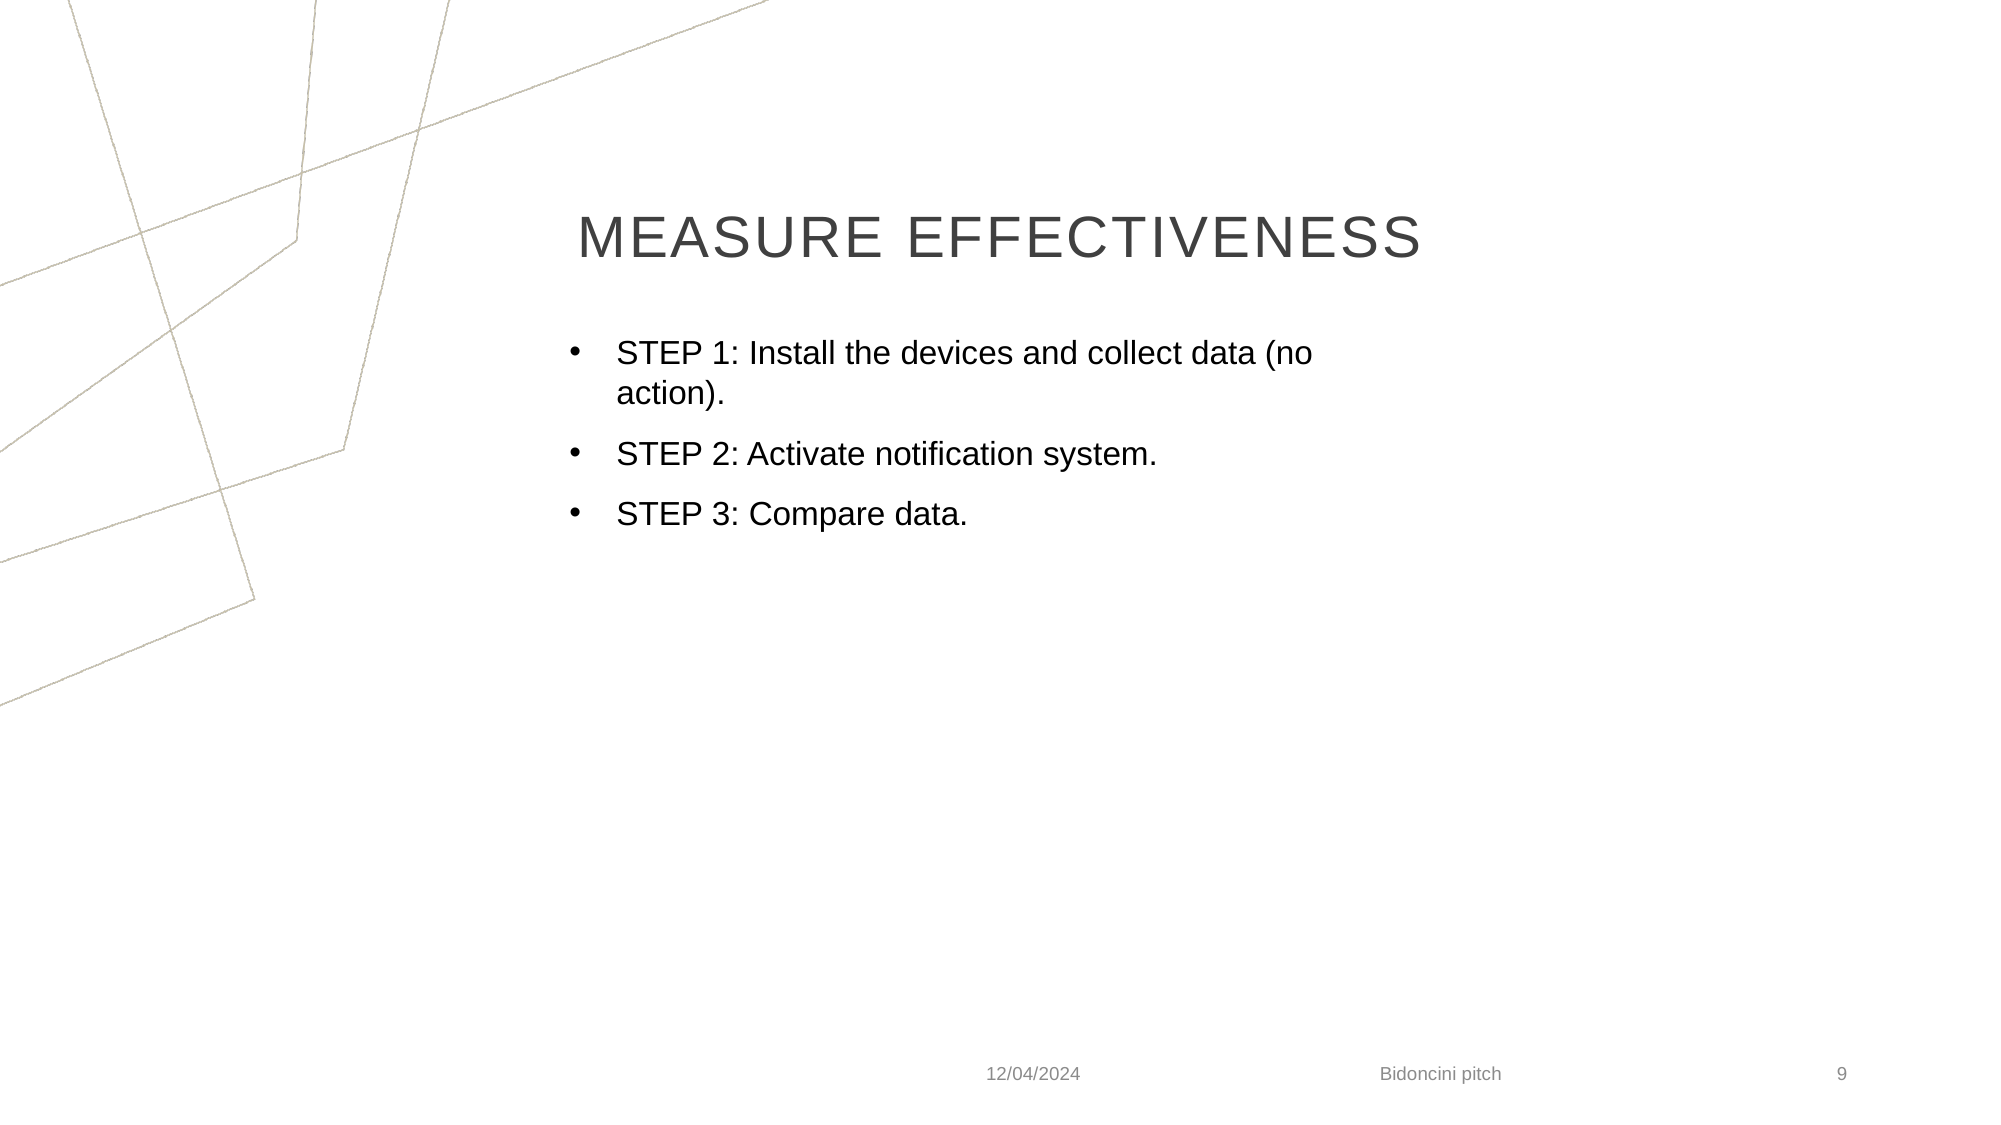

# Measure effectiveness
STEP 1: Install the devices and collect data (no action).
STEP 2: Activate notification system.
STEP 3: Compare data.
12/04/2024
Bidoncini pitch
9